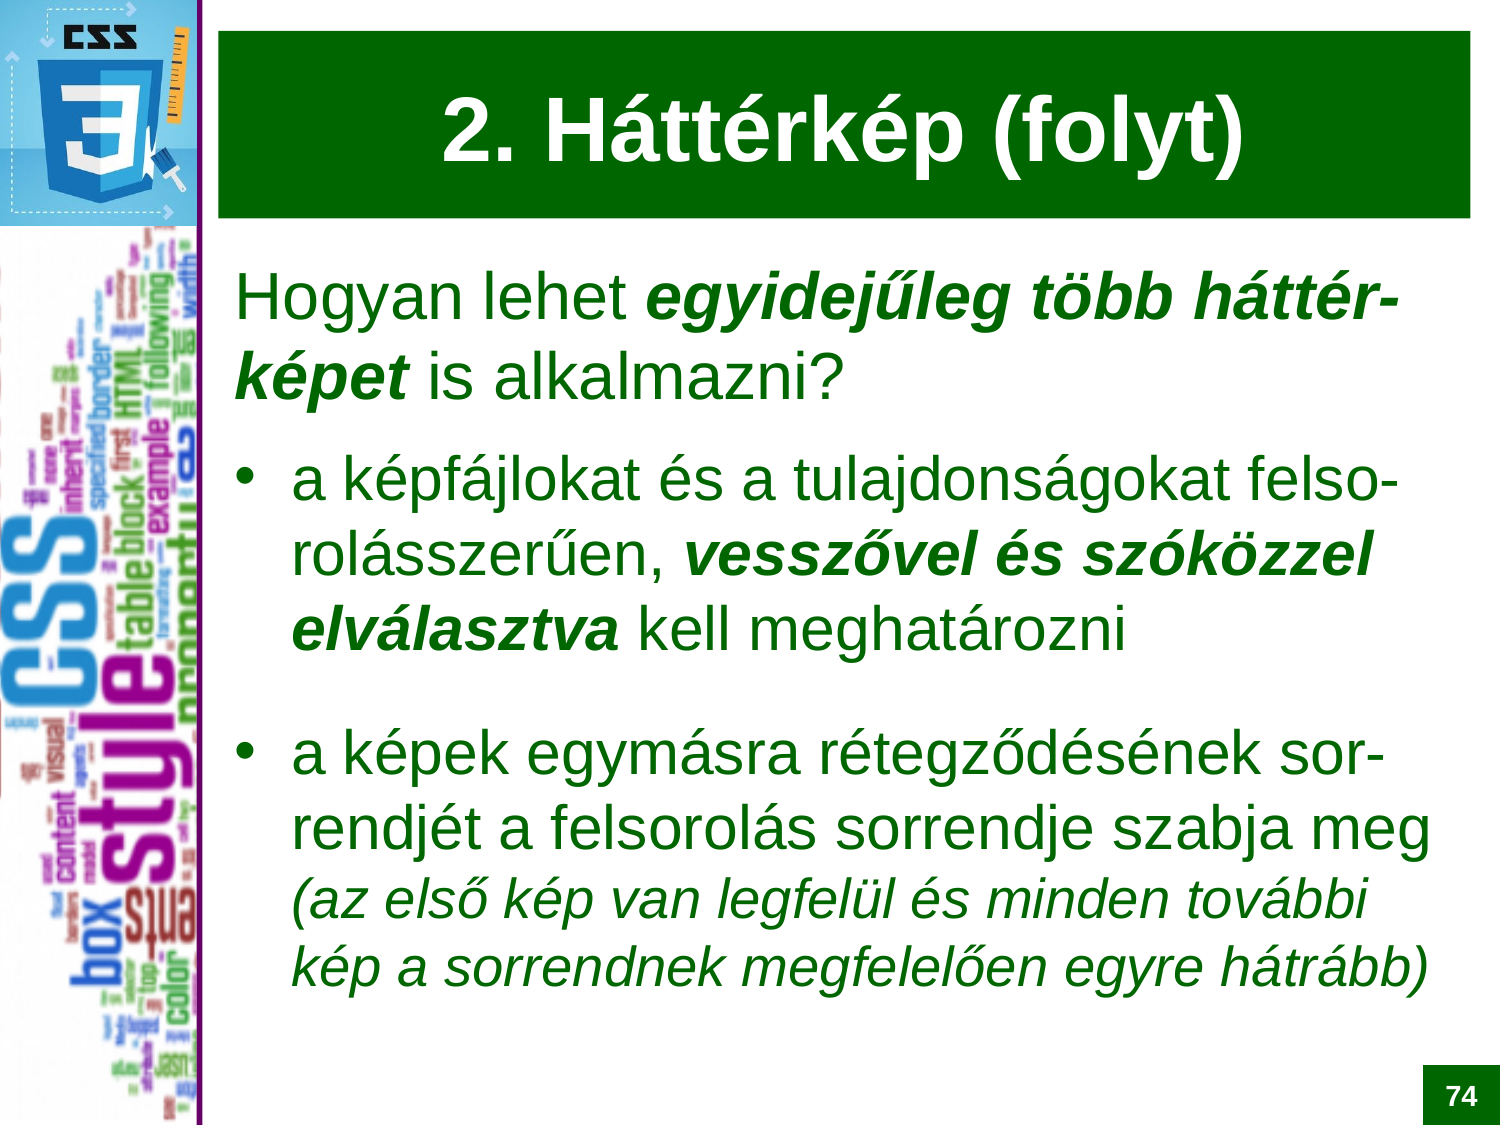

# 2. Háttérkép (folyt)
Hogyan lehet egyidejűleg több háttér-képet is alkalmazni?
a képfájlokat és a tulajdonságokat felso-rolásszerűen, vesszővel és szóközzel elválasztva kell meghatározni
a képek egymásra rétegződésének sor-
rendjét a felsorolás sorrendje szabja meg
(az első kép van legfelül és minden további kép a sorrendnek megfelelően egyre hátrább)
74